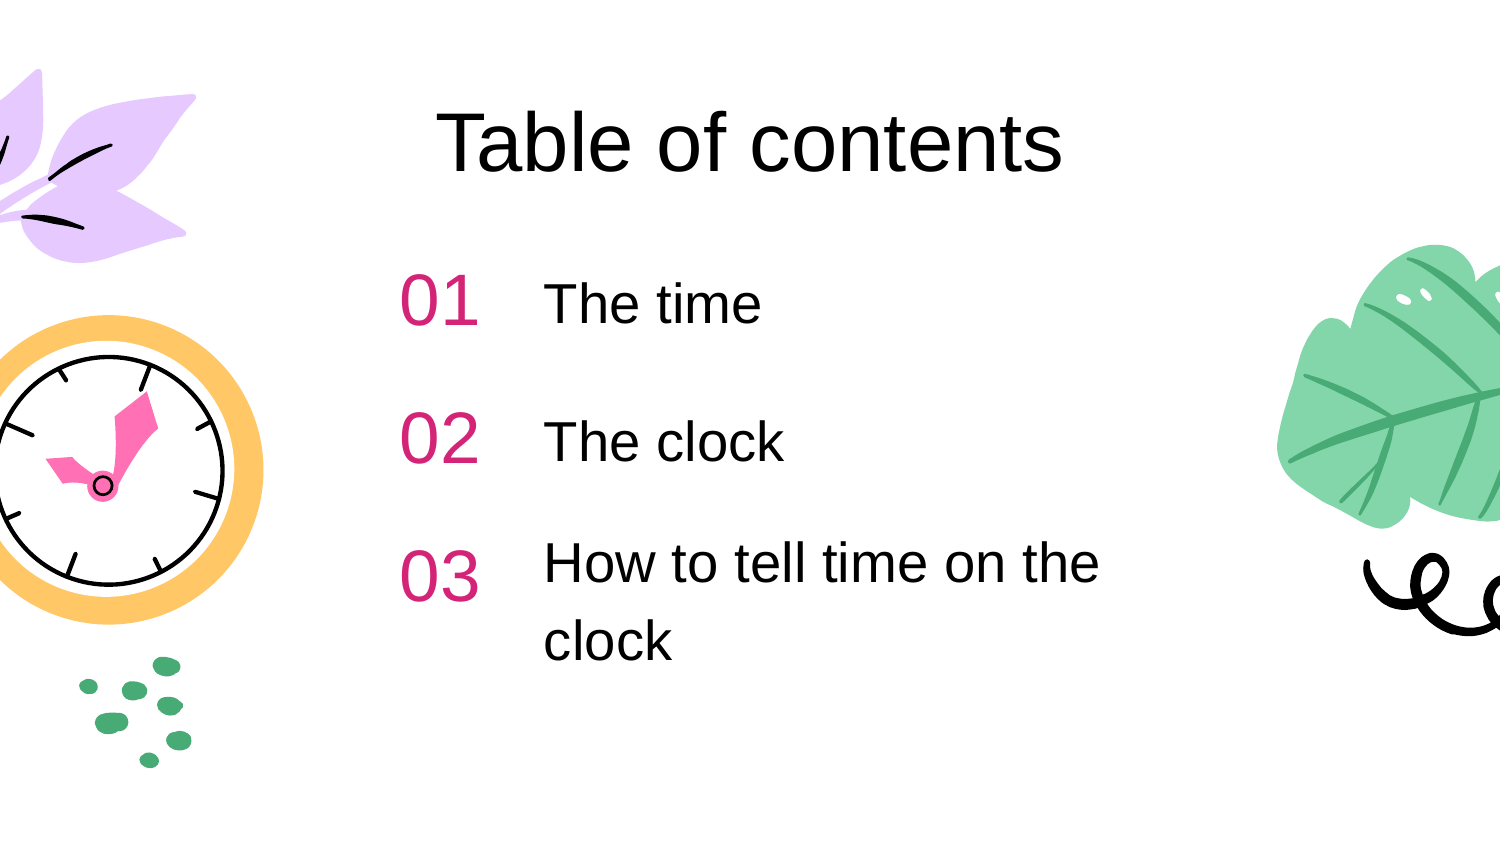

# Table of contents

The time
01

02
The clock
03
How to tell time on the clock